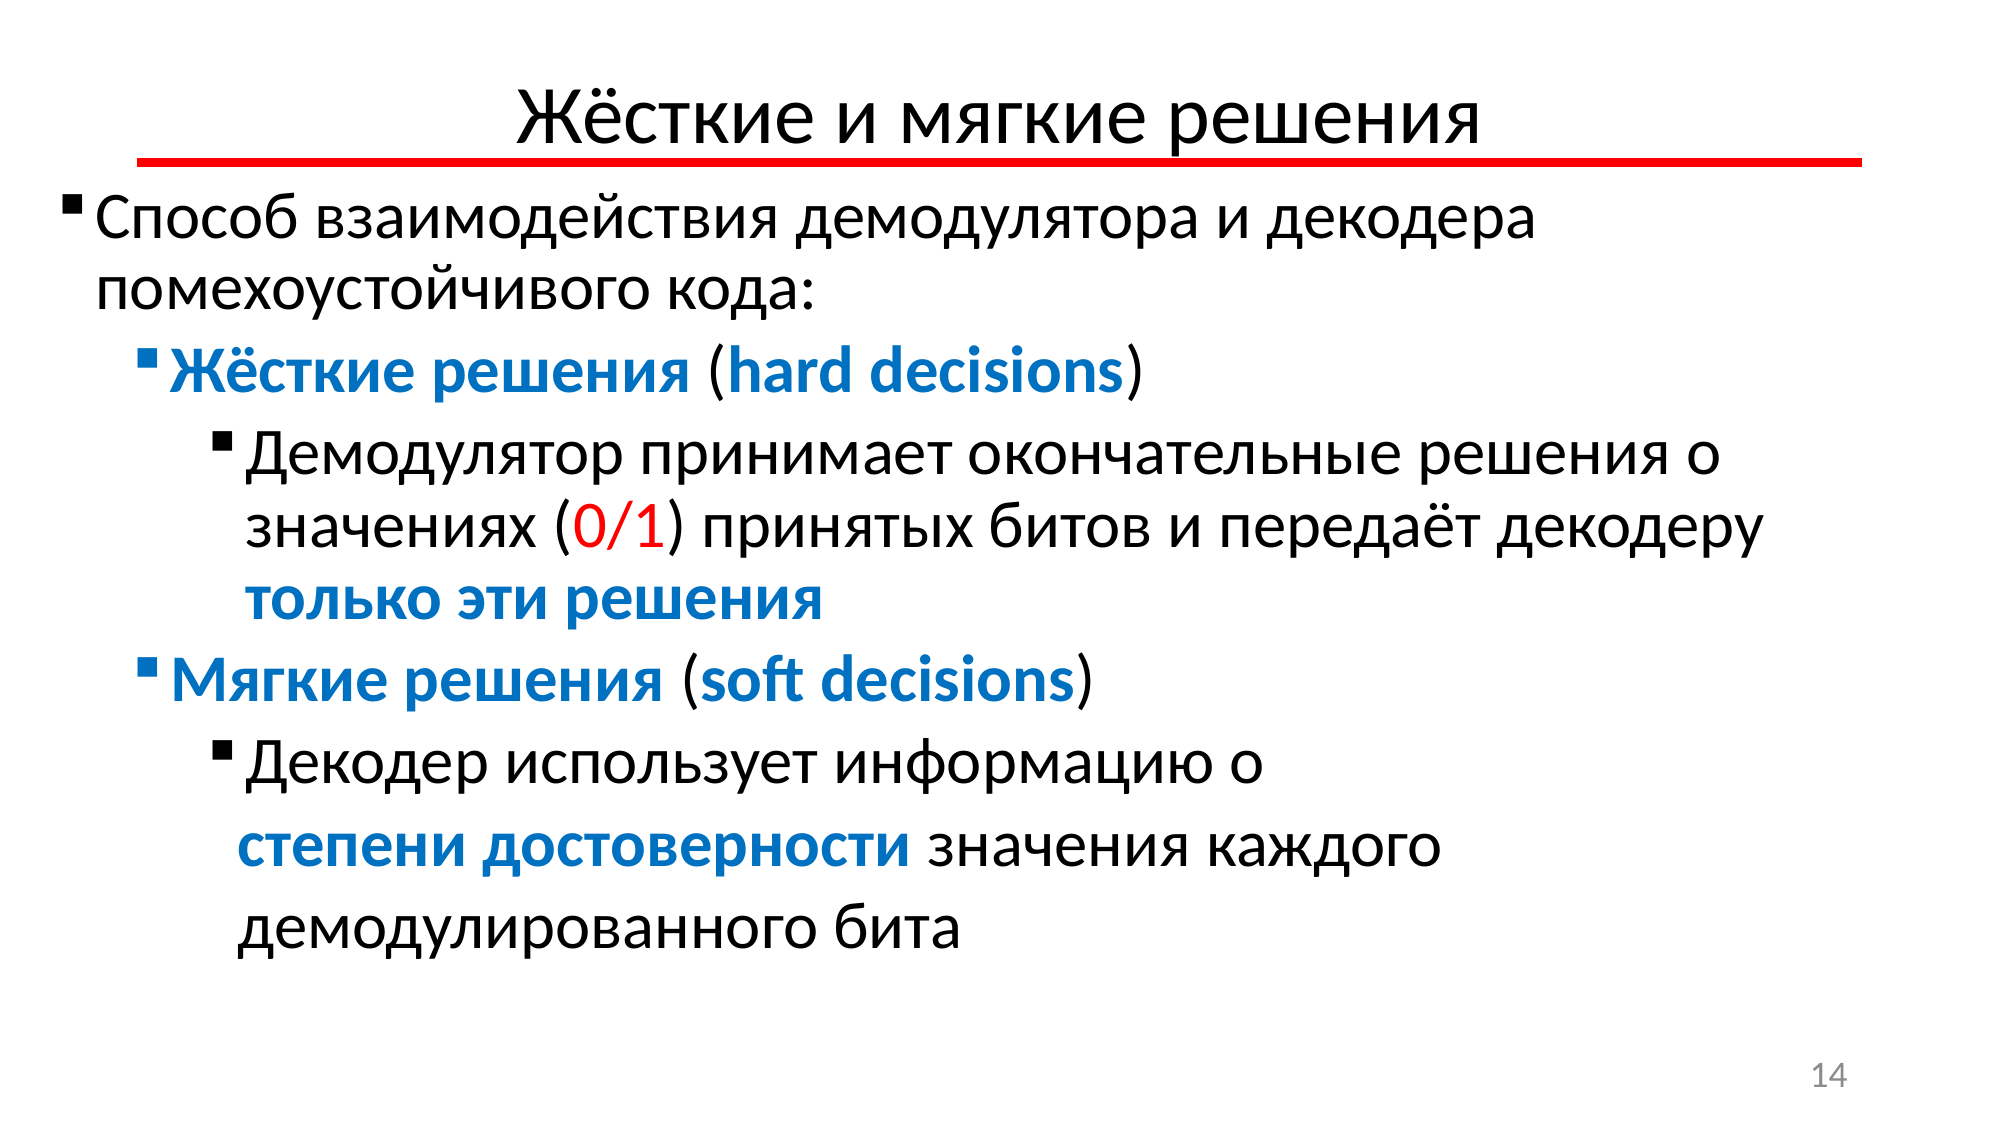

# Жёсткие и мягкие решения
Способ взаимодействия демодулятора и декодера помехоустойчивого кода:
Жёсткие решения (hard decisions)
Демодулятор принимает окончательные решения о значениях (0/1) принятых битов и передаёт декодеру только эти решения
Мягкие решения (soft decisions)
Декодер использует информацию о
  степени достоверности значения каждого
  демодулированного бита
14